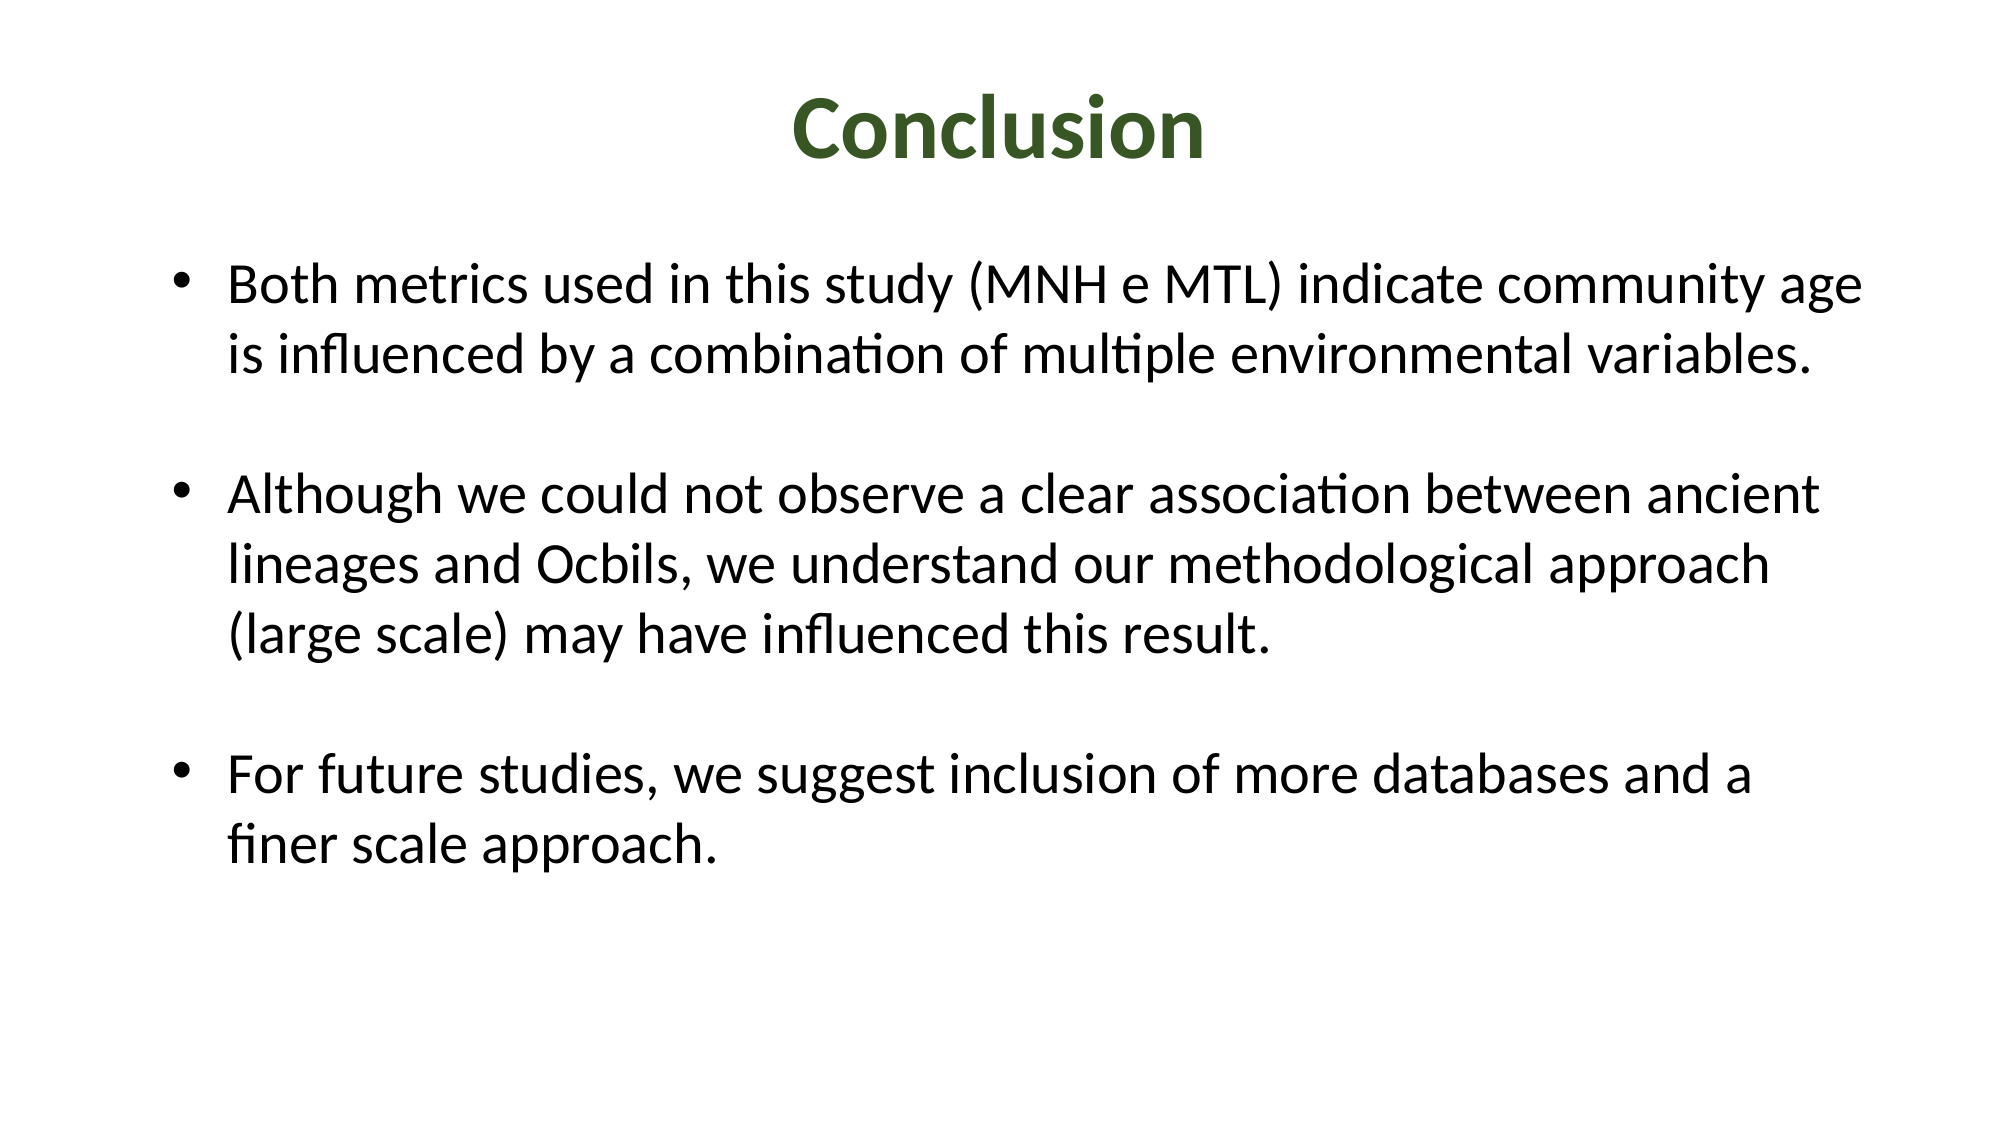

# Conclusion
Both metrics used in this study (MNH e MTL) indicate community age is influenced by a combination of multiple environmental variables.

Although we could not observe a clear association between ancient lineages and Ocbils, we understand our methodological approach (large scale) may have influenced this result.

For future studies, we suggest inclusion of more databases and a finer scale approach.